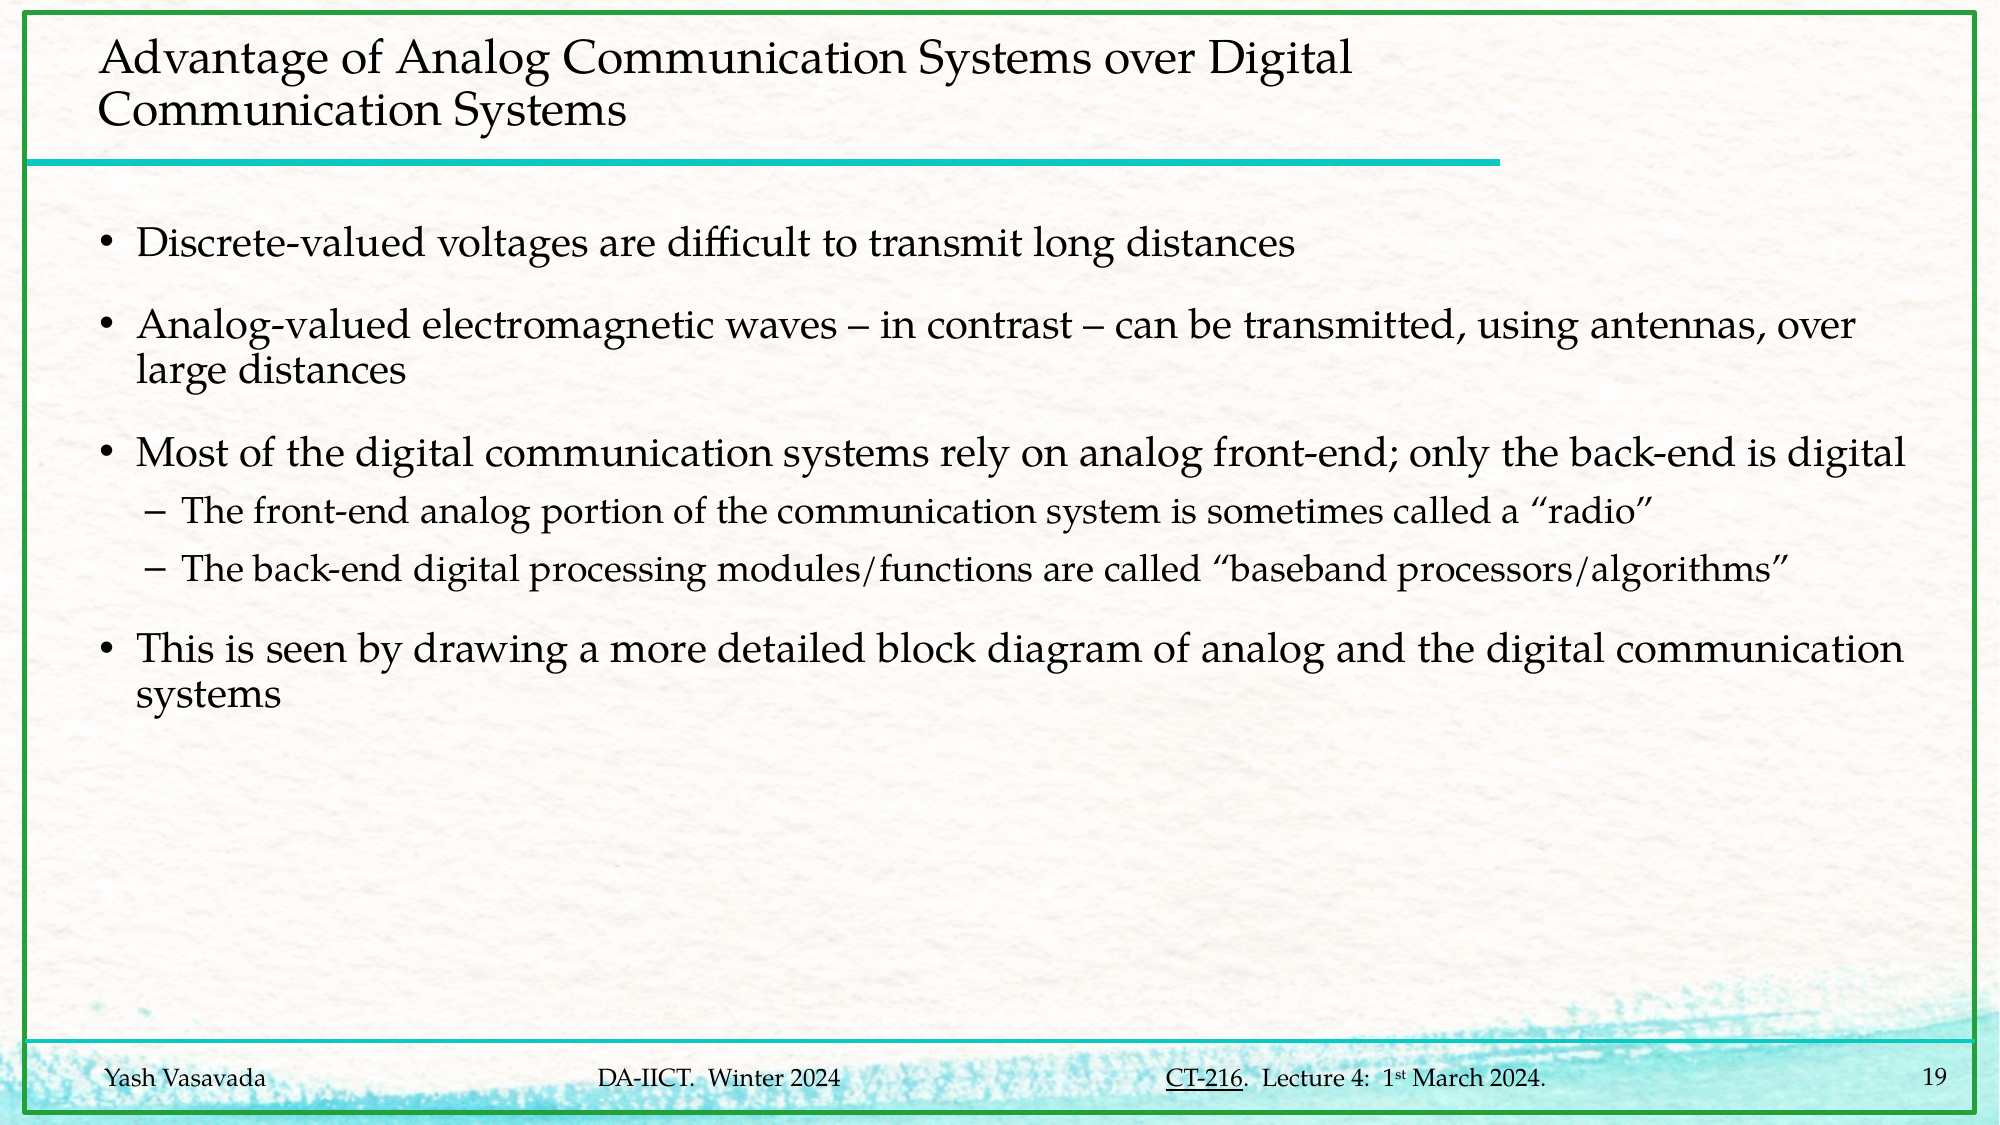

# Advantage of Analog Communication Systems over Digital Communication Systems
Discrete-valued voltages are difficult to transmit long distances
Analog-valued electromagnetic waves – in contrast – can be transmitted, using antennas, over large distances
Most of the digital communication systems rely on analog front-end; only the back-end is digital
The front-end analog portion of the communication system is sometimes called a “radio”
The back-end digital processing modules/functions are called “baseband processors/algorithms”
This is seen by drawing a more detailed block diagram of analog and the digital communication systems
19